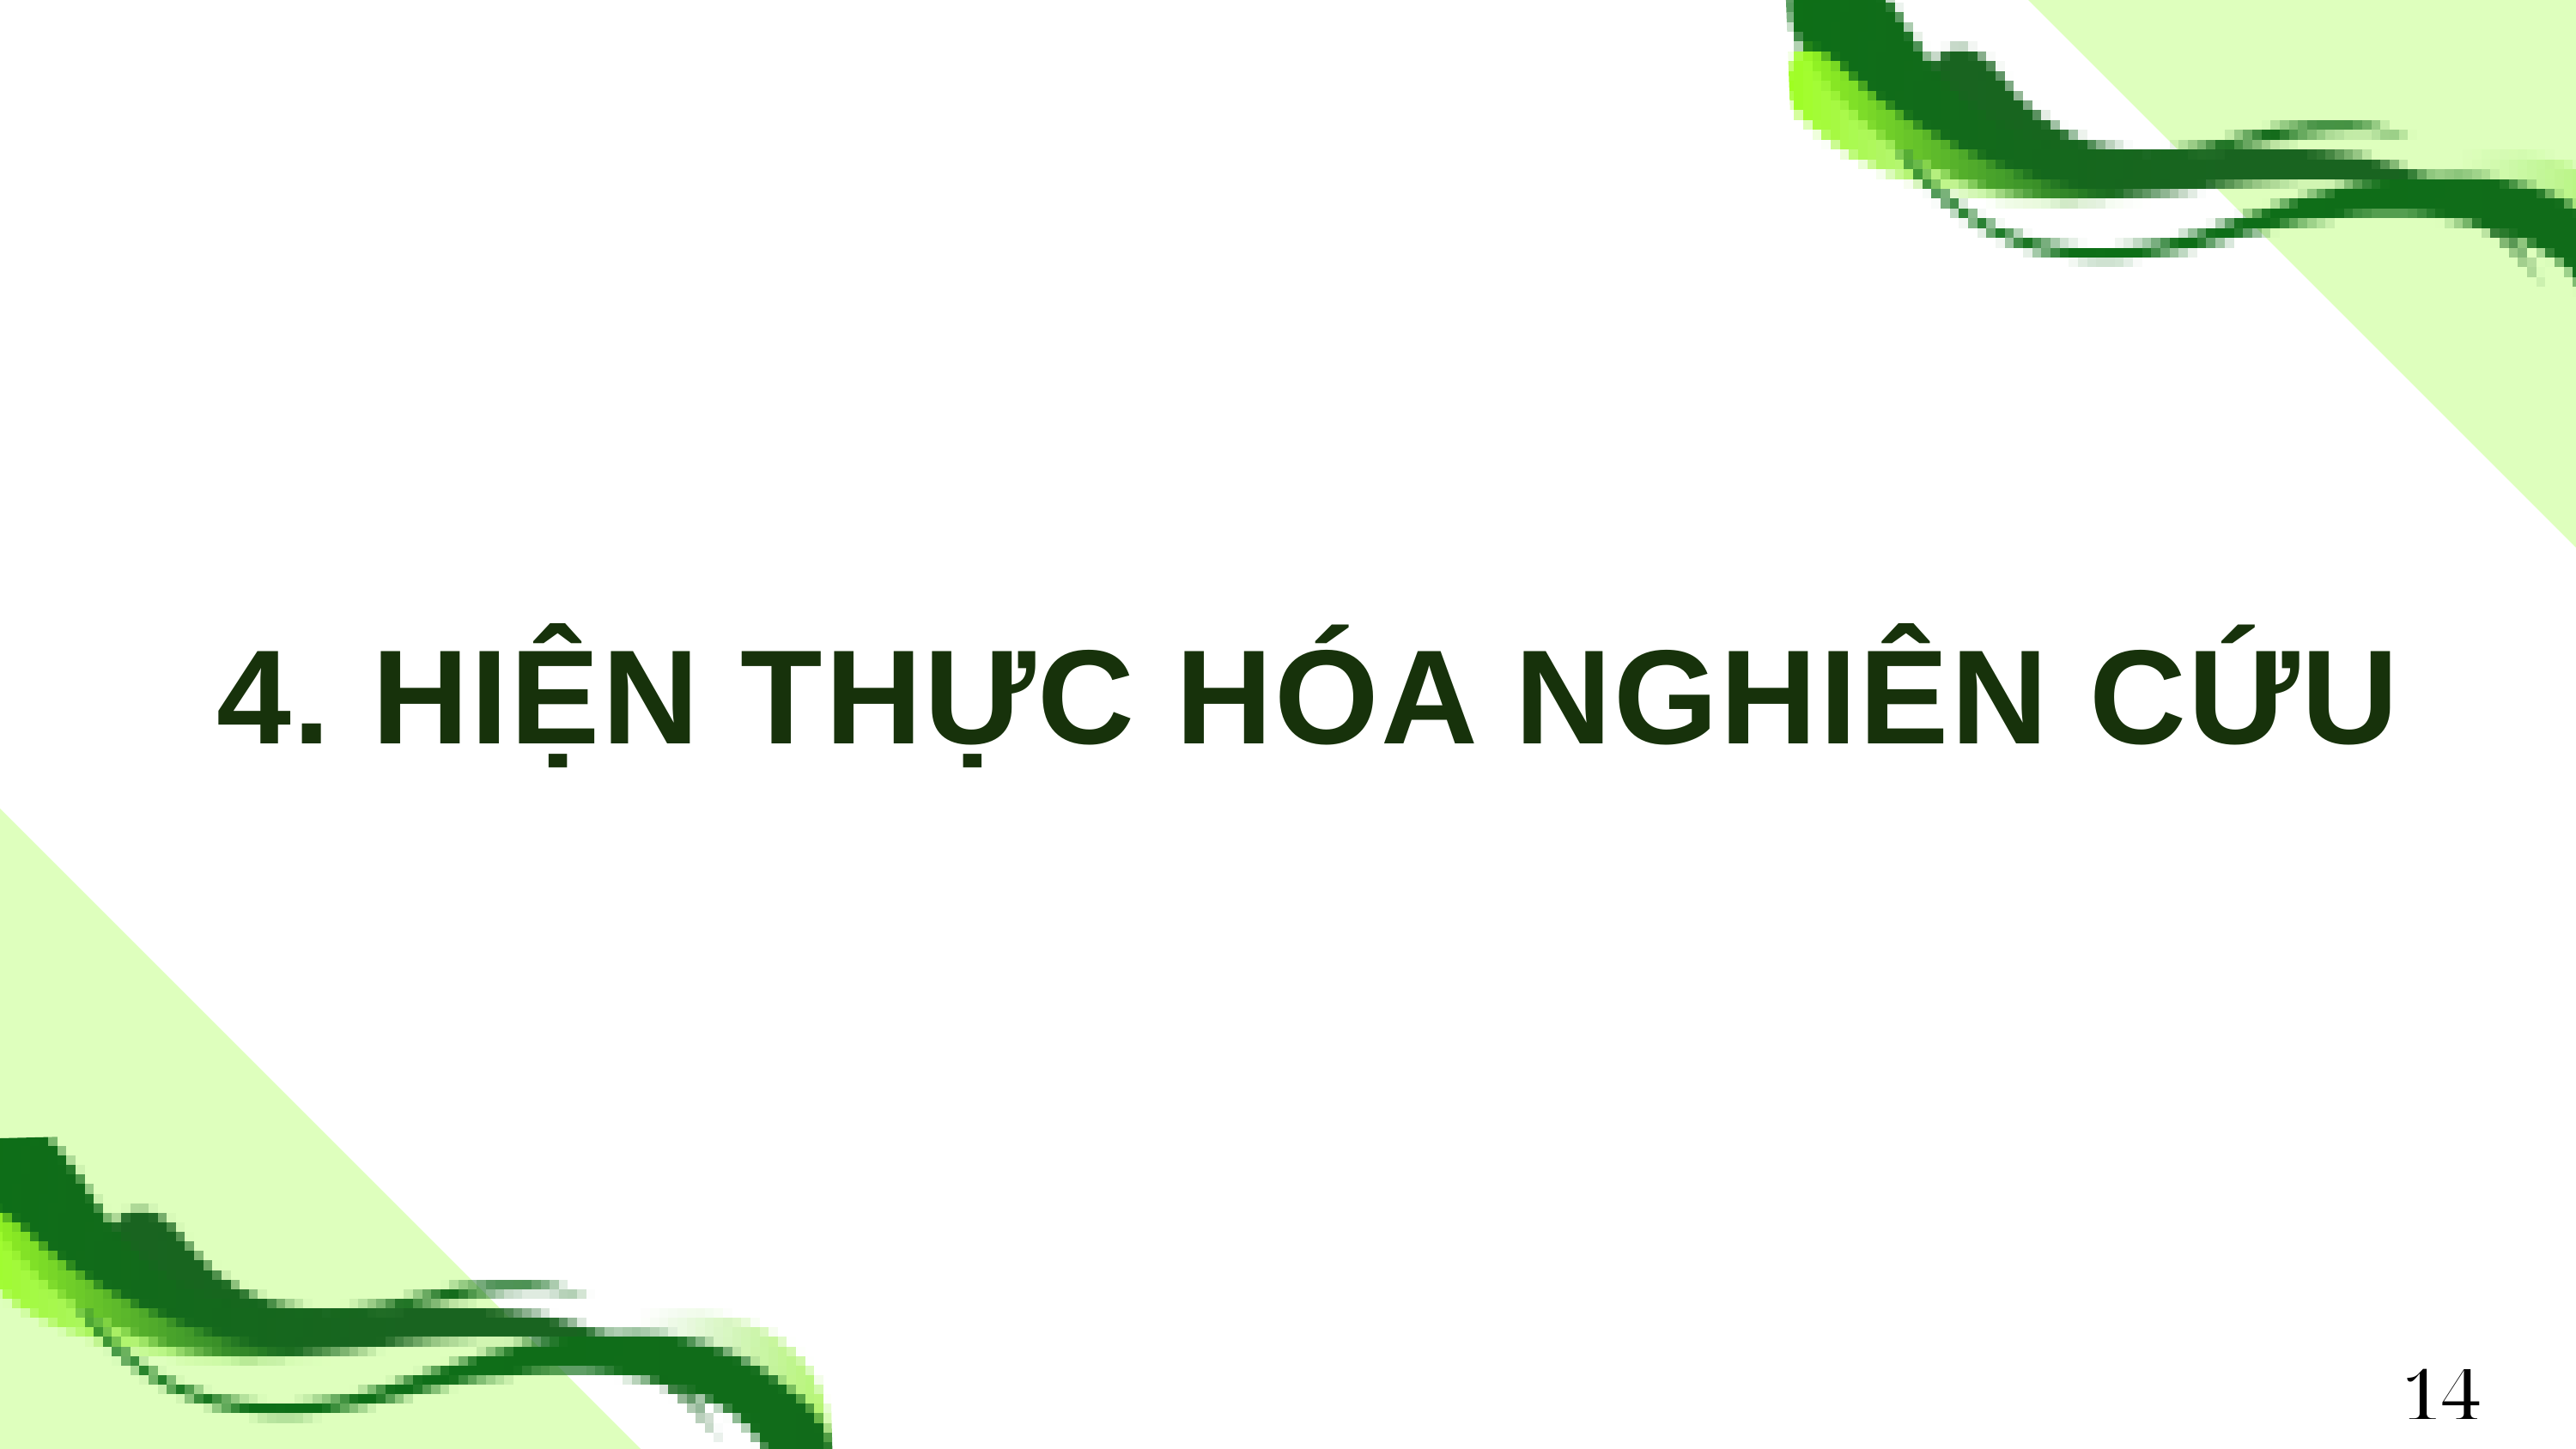

4. HIỆN THỰC HÓA NGHIÊN CỨU

14